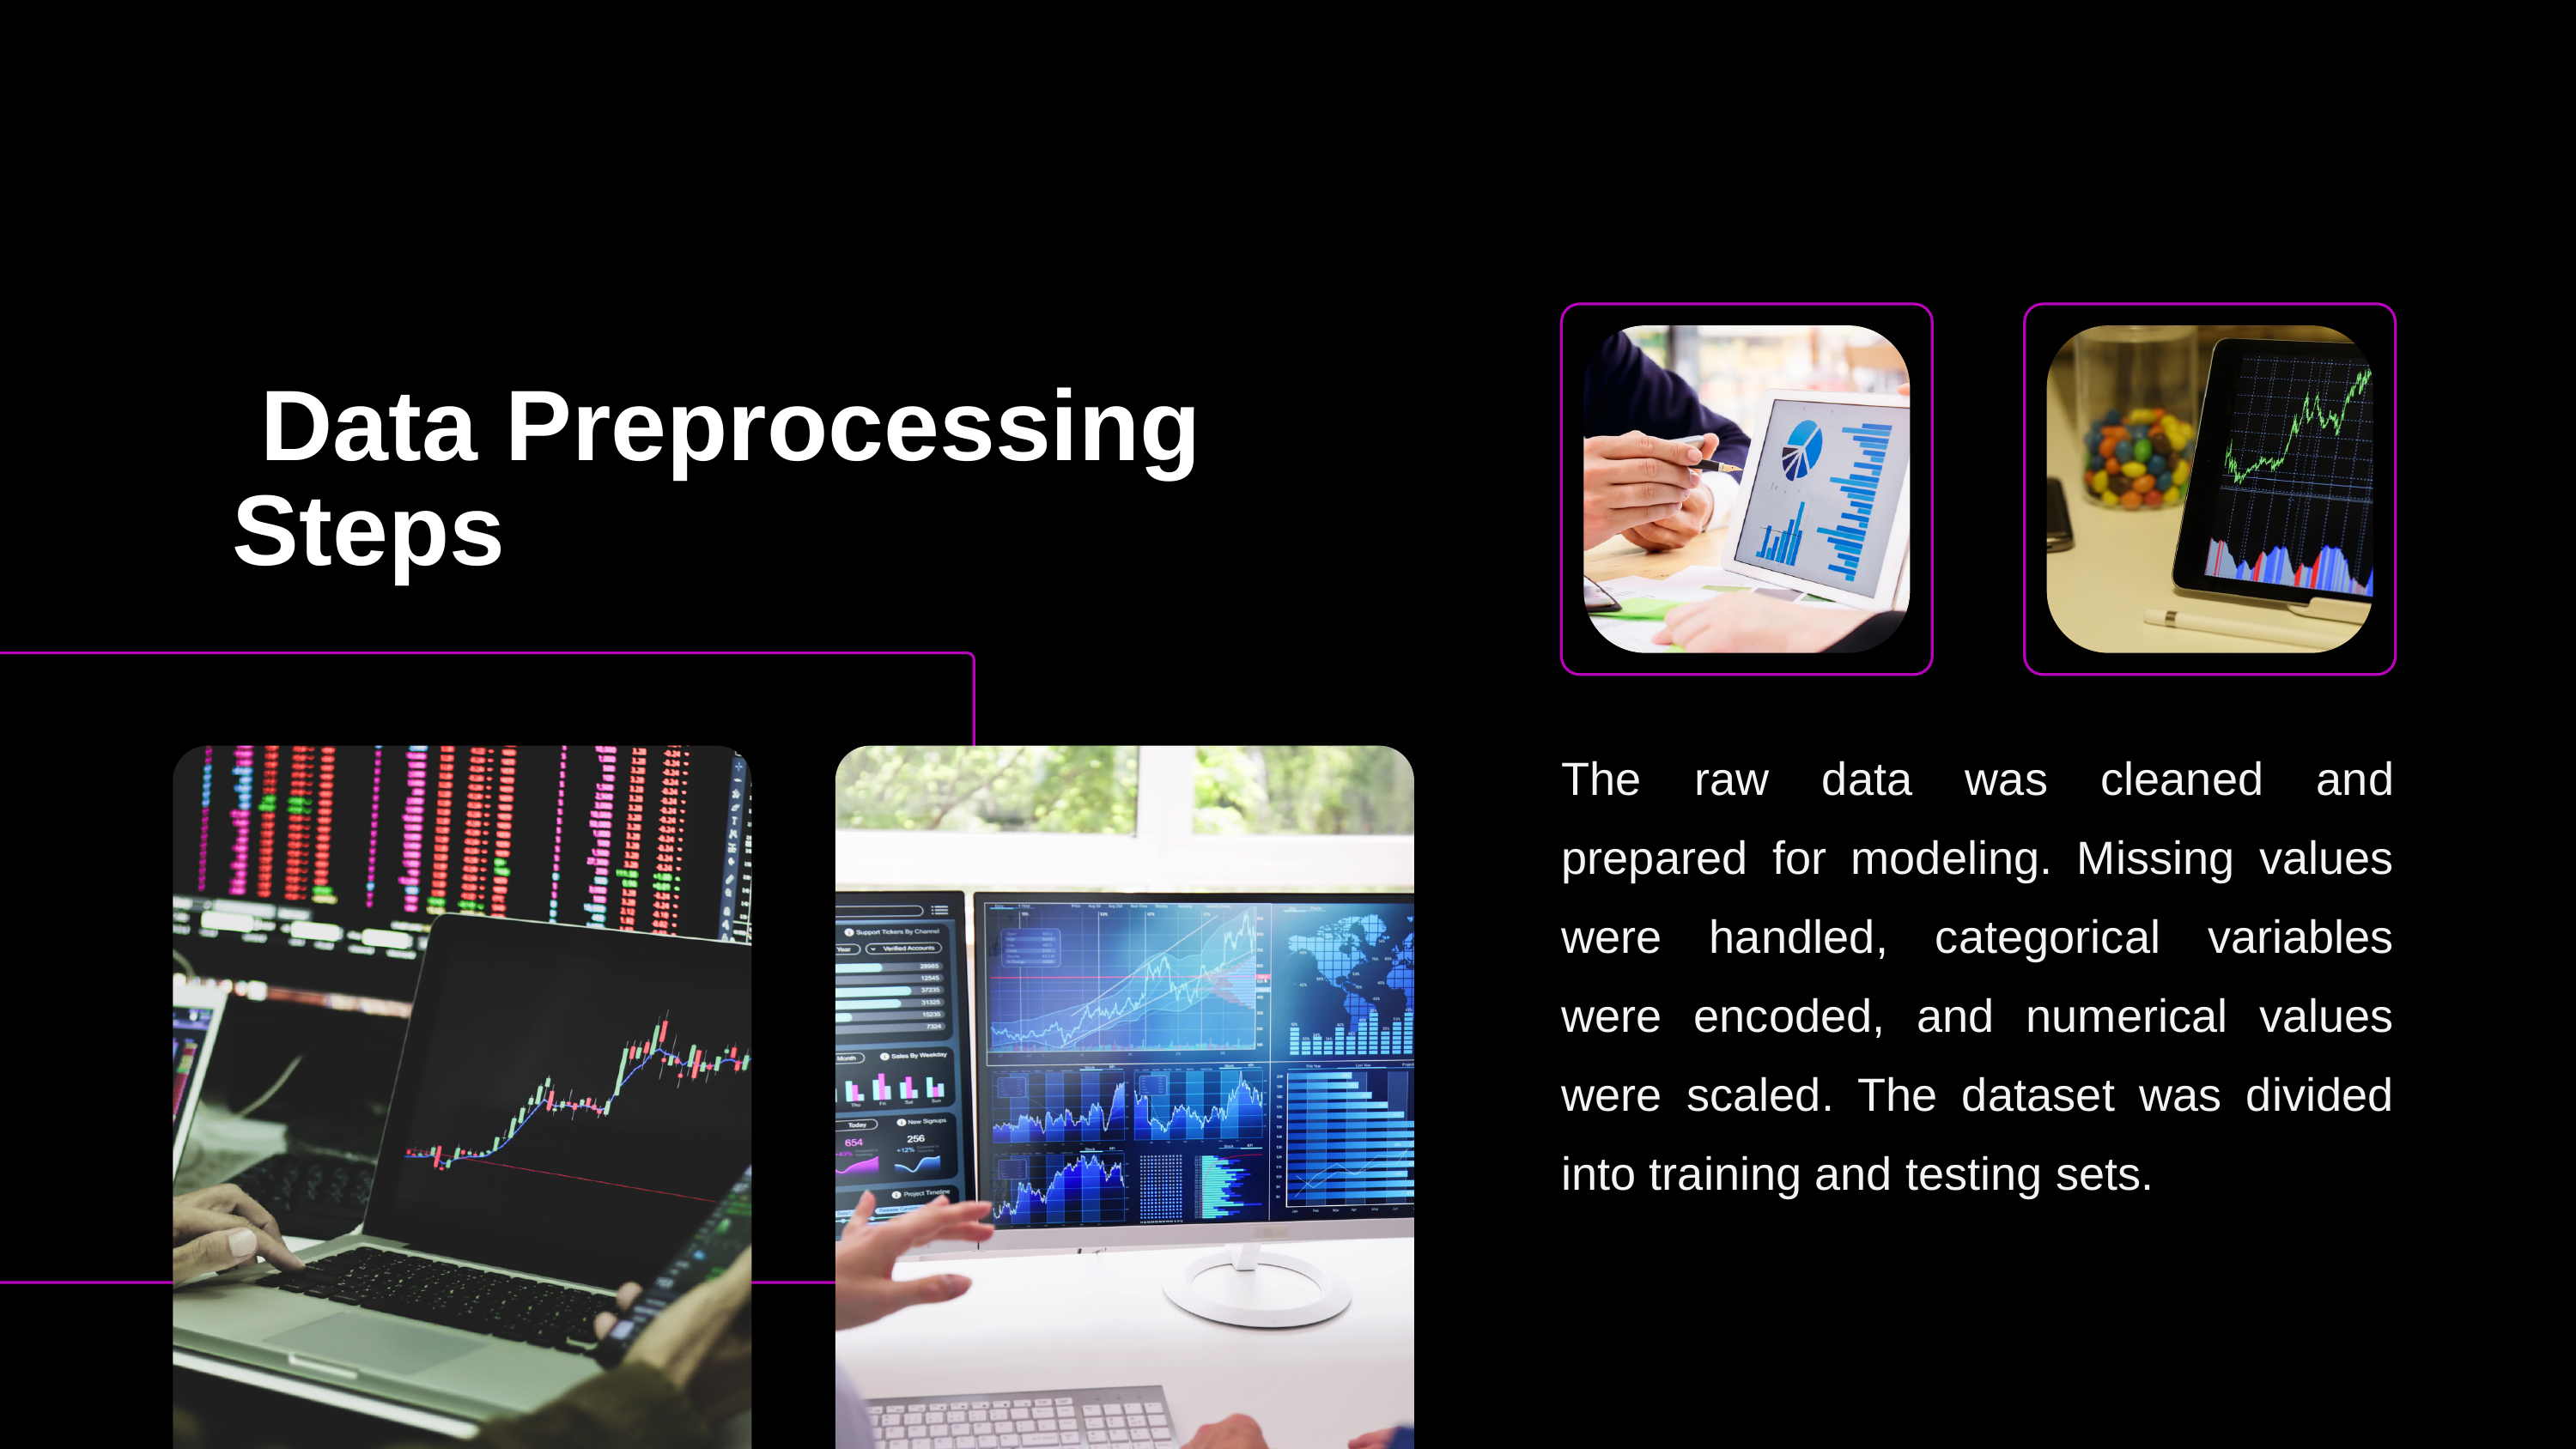

Data Preprocessing Steps

The raw data was cleaned and prepared for modeling. Missing values were handled, categorical variables were encoded, and numerical values were scaled. The dataset was divided into training and testing sets.